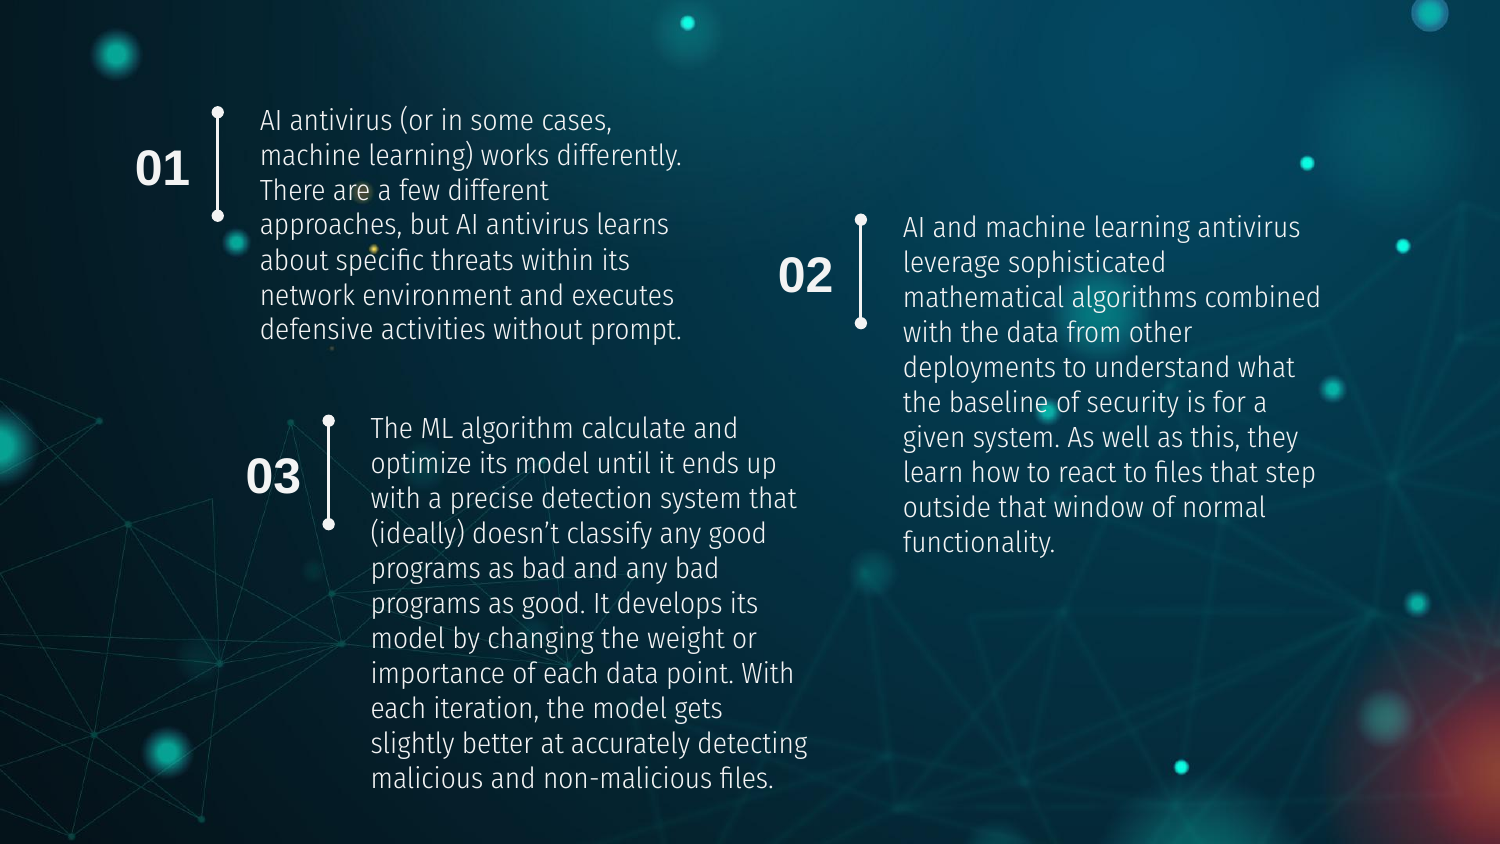

AI antivirus (or in some cases, machine learning) works differently. There are a few different approaches, but AI antivirus learns about specific threats within its network environment and executes defensive activities without prompt.
01
AI and machine learning antivirus leverage sophisticated mathematical algorithms combined with the data from other deployments to understand what the baseline of security is for a given system. As well as this, they learn how to react to files that step outside that window of normal functionality.
02
The ML algorithm calculate and optimize its model until it ends up with a precise detection system that (ideally) doesn’t classify any good programs as bad and any bad programs as good. It develops its model by changing the weight or importance of each data point. With each iteration, the model gets slightly better at accurately detecting malicious and non-malicious files.

03